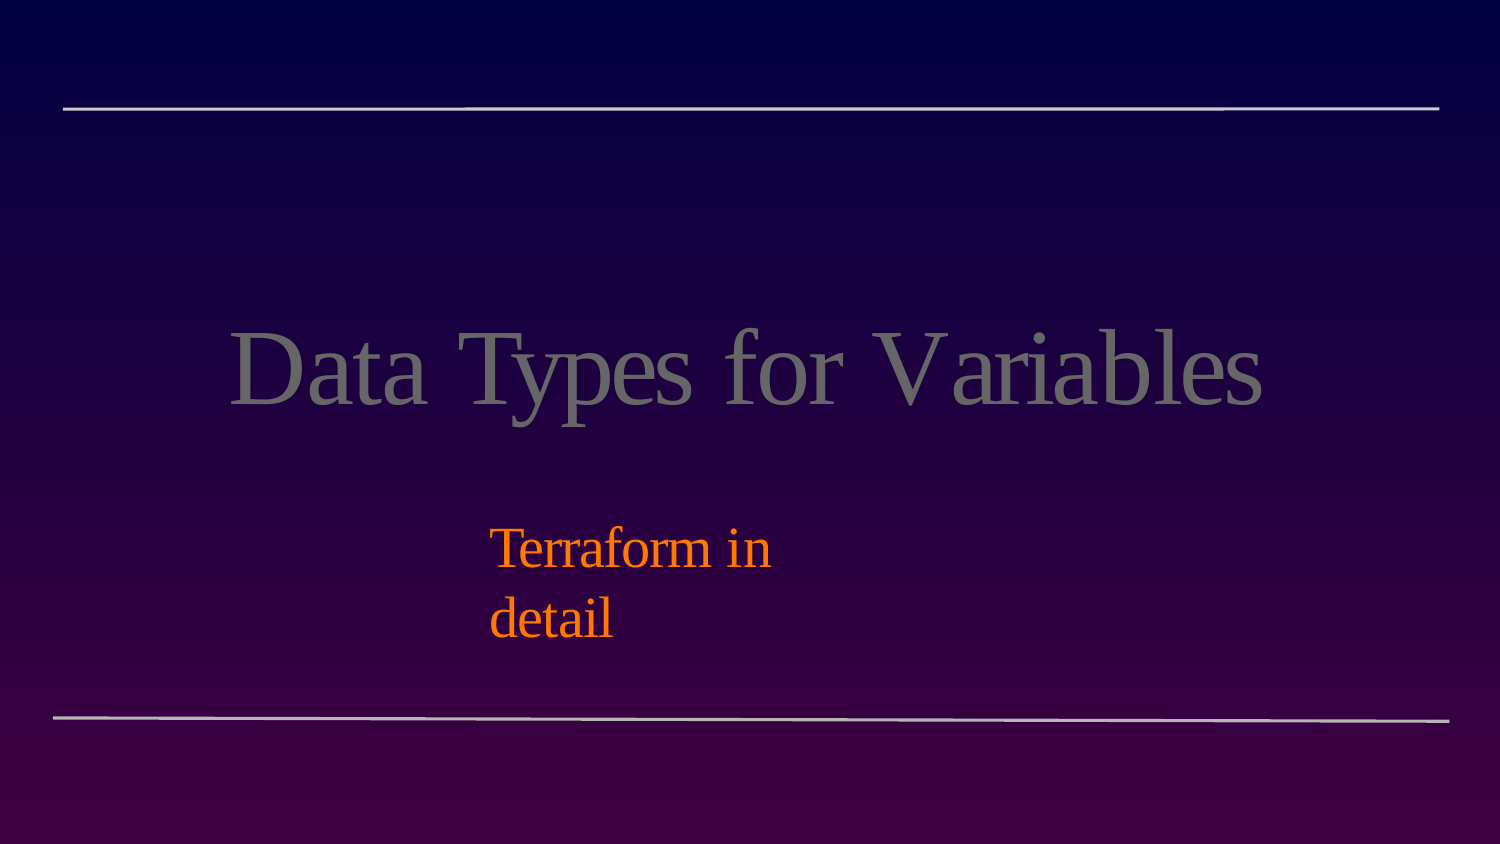

# Data Types for Variables
Terraform in detail